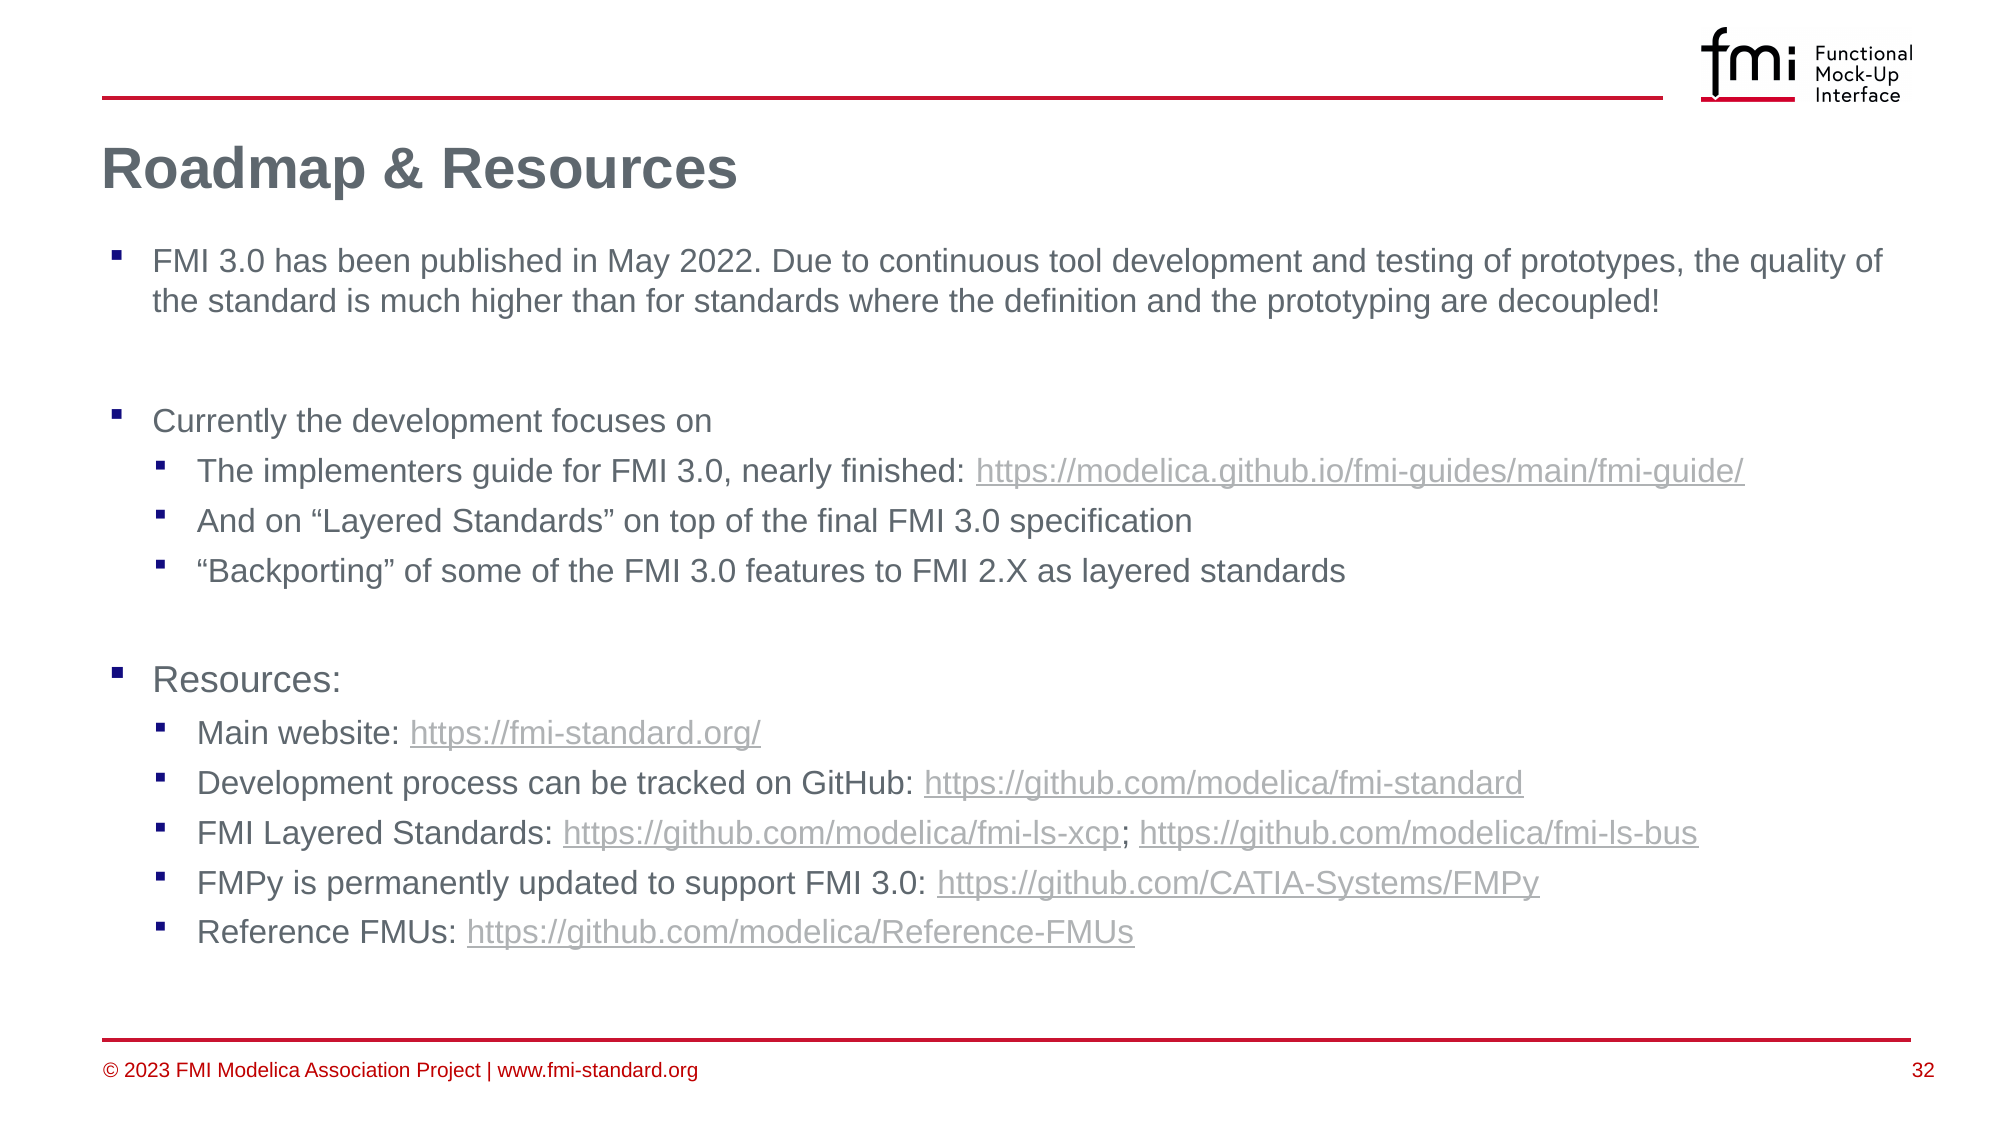

# Roadmap & Resources
FMI 3.0 has been published in May 2022. Due to continuous tool development and testing of prototypes, the quality of the standard is much higher than for standards where the definition and the prototyping are decoupled!

Currently the development focuses on
The implementers guide for FMI 3.0, nearly finished: https://modelica.github.io/fmi-guides/main/fmi-guide/
And on “Layered Standards” on top of the final FMI 3.0 specification
“Backporting” of some of the FMI 3.0 features to FMI 2.X as layered standards

Resources:
Main website: https://fmi-standard.org/
Development process can be tracked on GitHub: https://github.com/modelica/fmi-standard
FMI Layered Standards: https://github.com/modelica/fmi-ls-xcp; https://github.com/modelica/fmi-ls-bus
FMPy is permanently updated to support FMI 3.0: https://github.com/CATIA-Systems/FMPy
Reference FMUs: https://github.com/modelica/Reference-FMUs